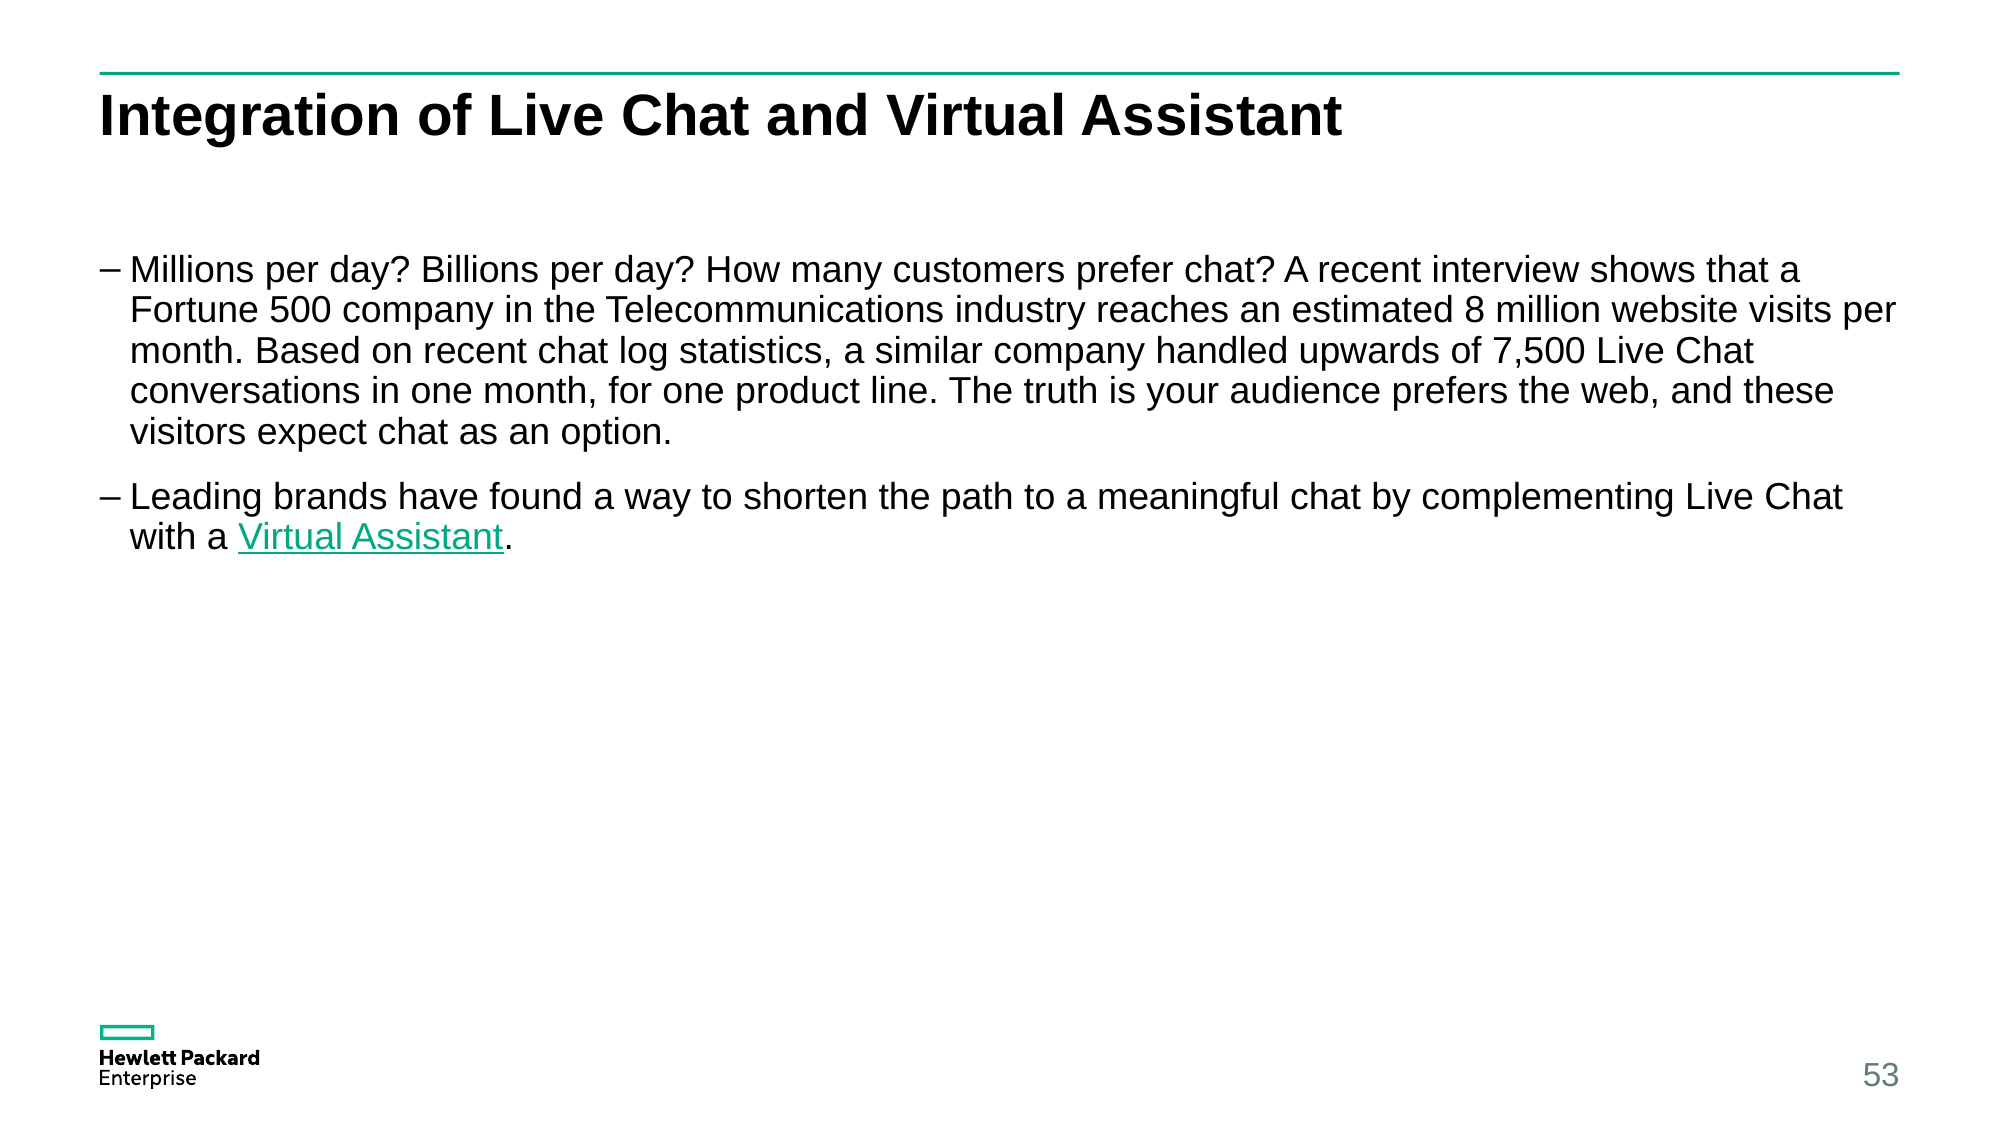

# Integration of Live Chat and Virtual Assistant
Millions per day? Billions per day? How many customers prefer chat? A recent interview shows that a Fortune 500 company in the Telecommunications industry reaches an estimated 8 million website visits per month. Based on recent chat log statistics, a similar company handled upwards of 7,500 Live Chat conversations in one month, for one product line. The truth is your audience prefers the web, and these visitors expect chat as an option.
Leading brands have found a way to shorten the path to a meaningful chat by complementing Live Chat with a Virtual Assistant.

53